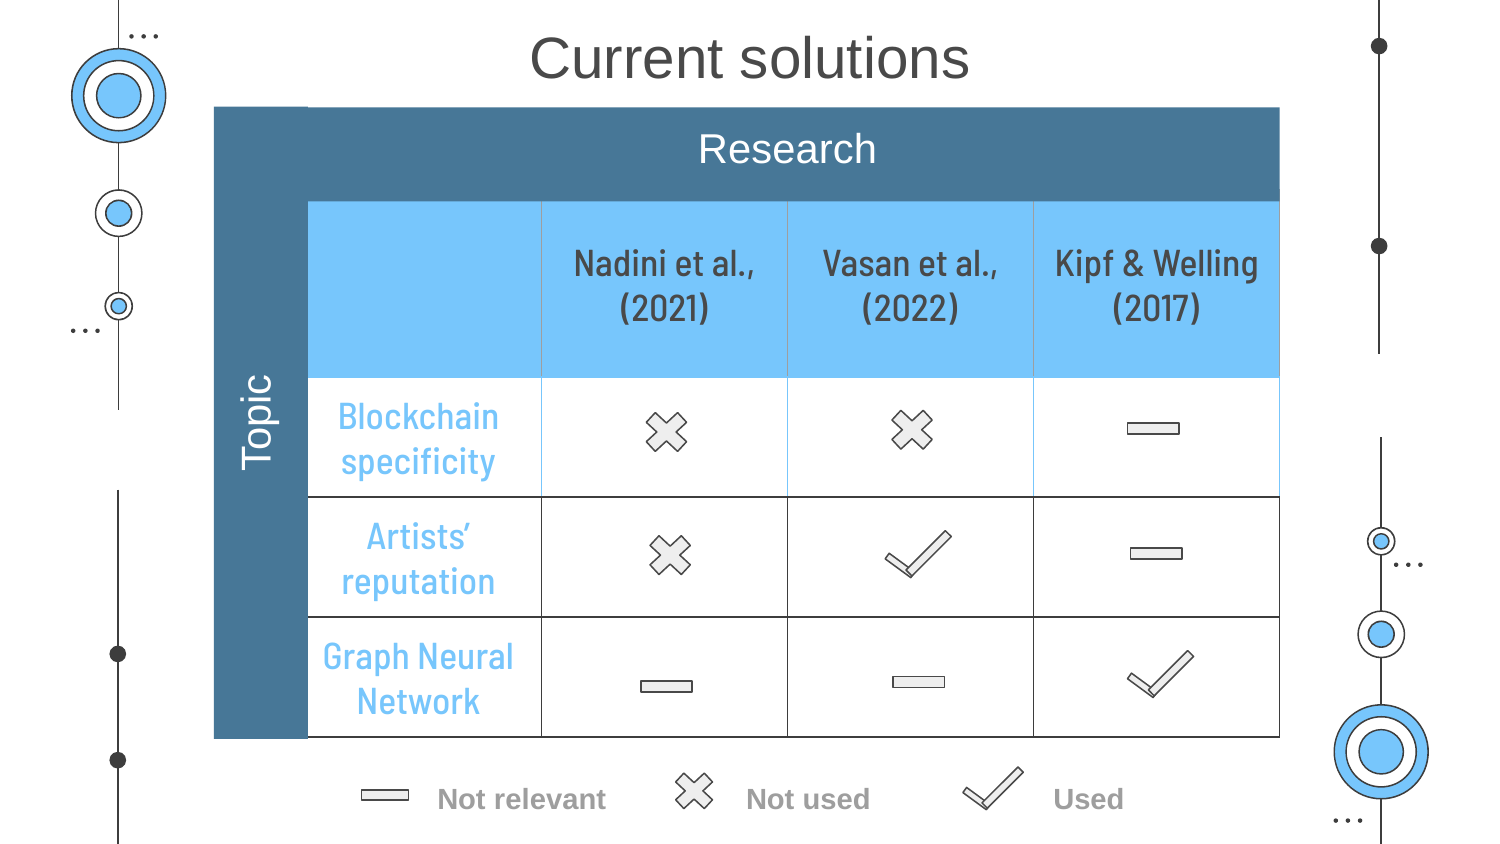

# Current solutions
Research
|  | Nadini et al., (2021) | Vasan et al., (2022) | Kipf & Welling (2017) |
| --- | --- | --- | --- |
| Blockchain specificity |  |  |  |
| Artists’ reputation |  |  |  |
| Graph Neural Network |  |  |  |
Topic

Not relevant
Not used
Used